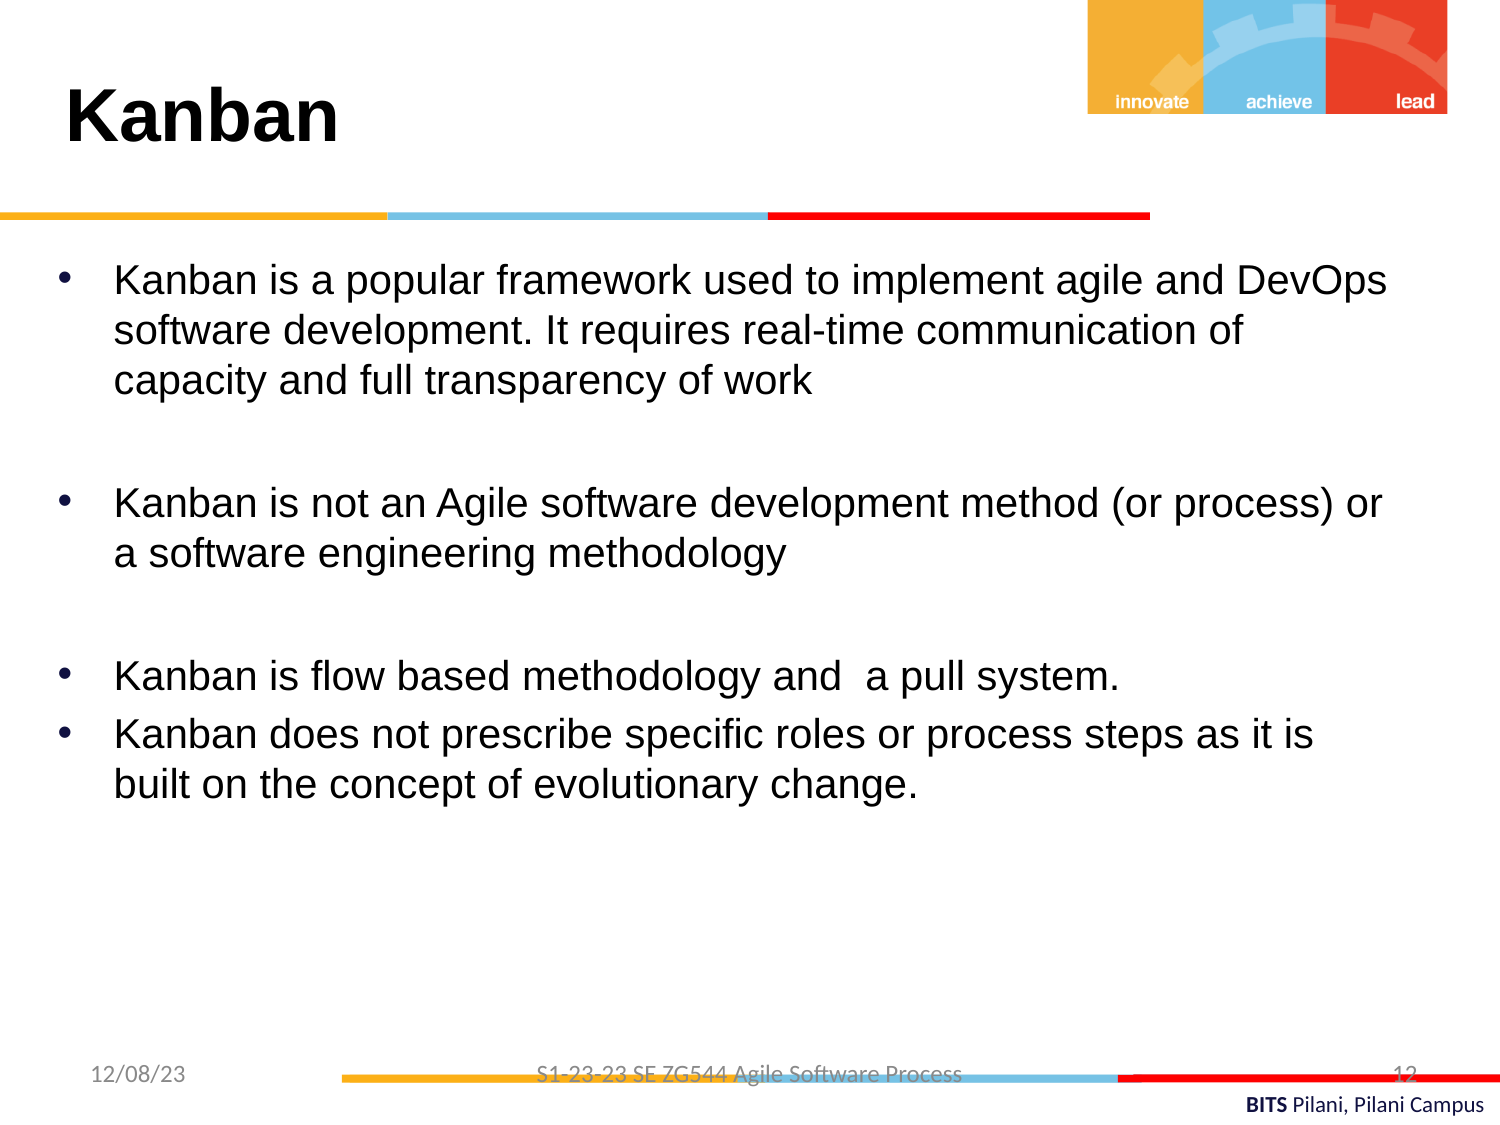

Kanban
Kanban is a popular framework used to implement agile and DevOps software development. It requires real-time communication of capacity and full transparency of work

Kanban is not an Agile software development method (or process) or a software engineering methodology

Kanban is flow based methodology and  a pull system.
Kanban does not prescribe specific roles or process steps as it is built on the concept of evolutionary change.
12/08/23
S1-23-23 SE ZG544 Agile Software Process
12